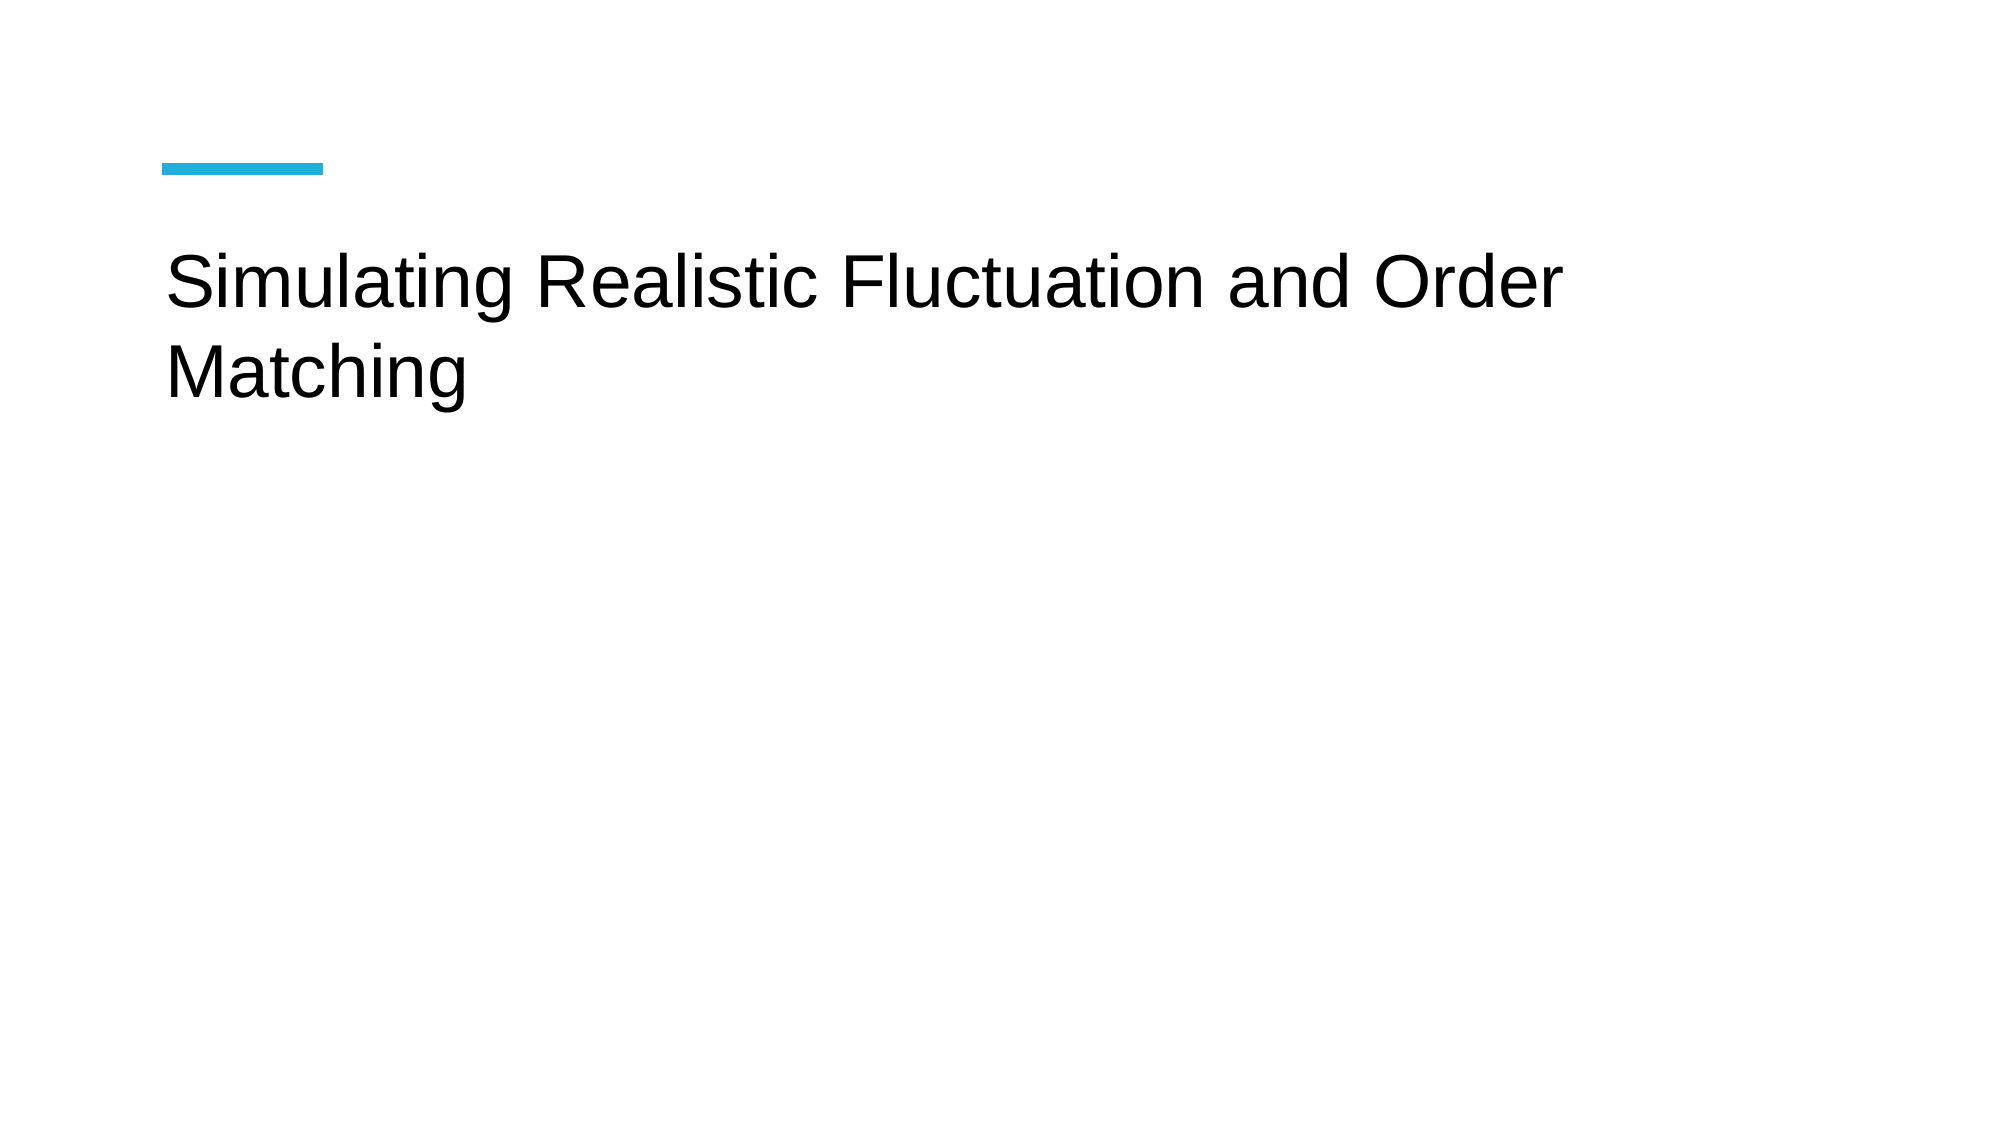

# Simulating Realistic Fluctuation and Order Matching